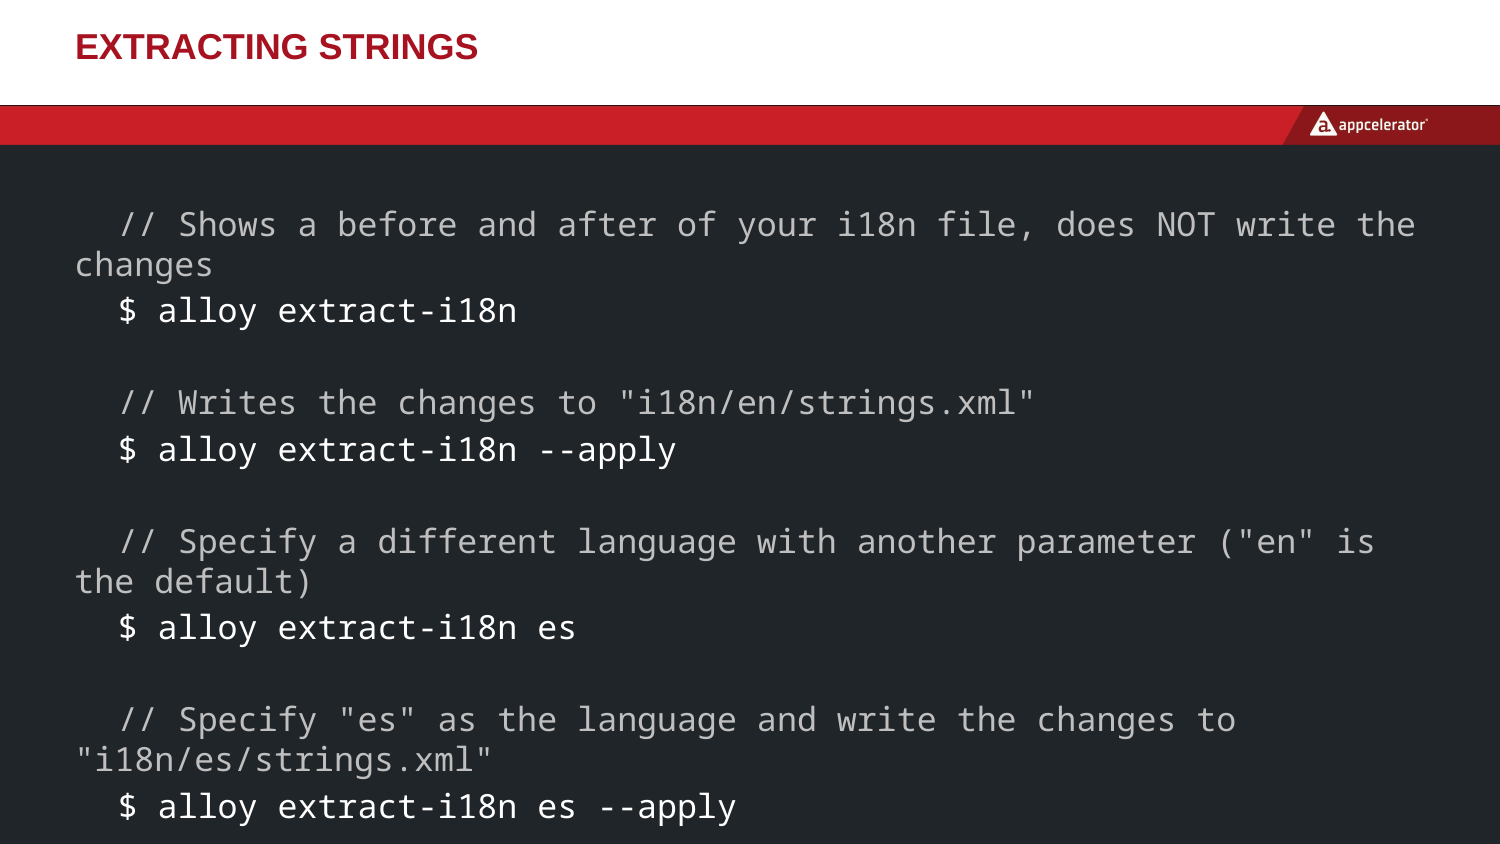

# Extracting Strings

// Shows a before and after of your i18n file, does NOT write the changes
$ alloy extract-i18n

// Writes the changes to "i18n/en/strings.xml"
$ alloy extract-i18n --apply

// Specify a different language with another parameter ("en" is the default)
$ alloy extract-i18n es

// Specify "es" as the language and write the changes to "i18n/es/strings.xml"
$ alloy extract-i18n es --apply